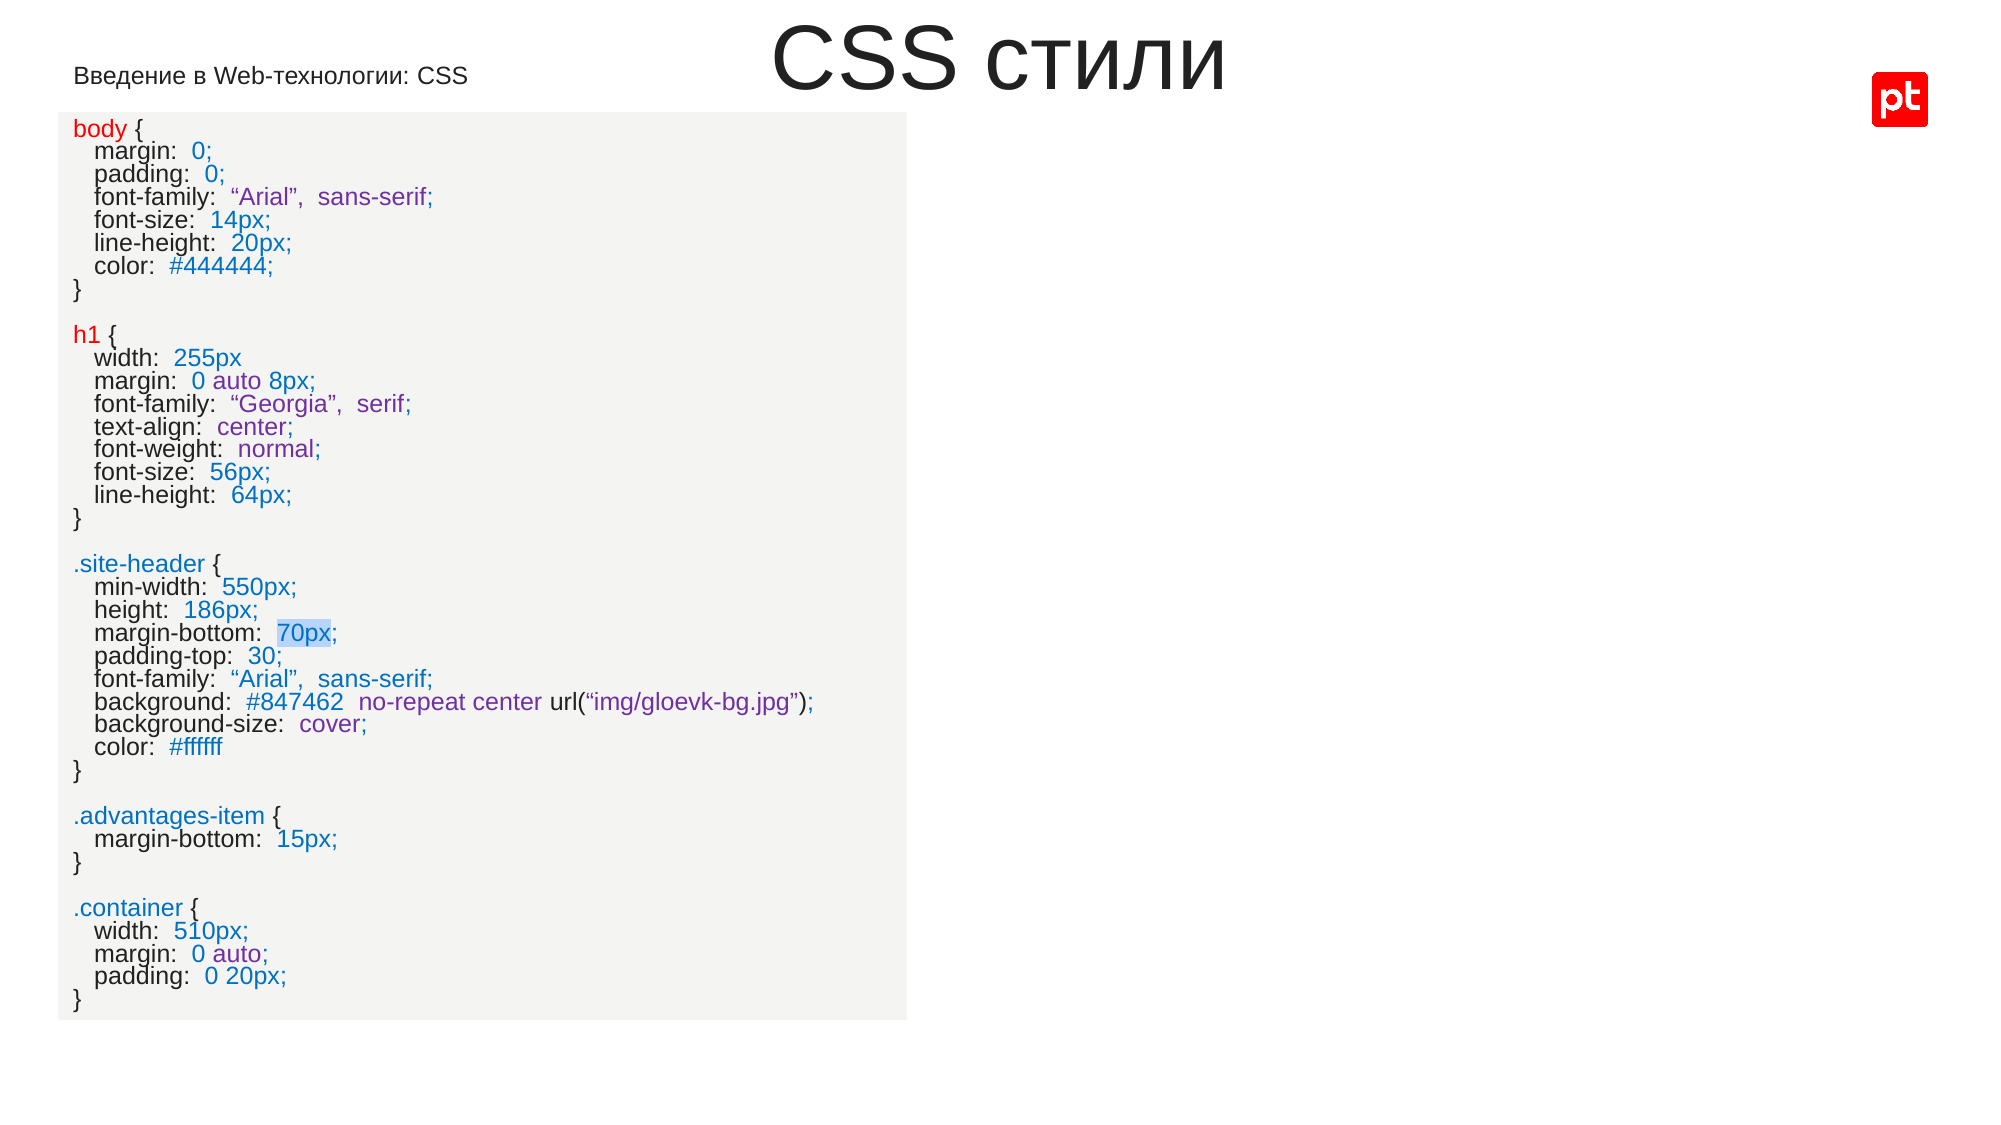

CSS стили
Введение в Web-технологии: CSS
body {
   margin:  0;
   padding:  0;
   font-family:  “Arial”,  sans-serif;
   font-size:  14px;
   line-height:  20px;
   color:  #444444;
}

h1 {
   width:  255px
   margin:  0 auto 8px;
   font-family:  “Georgia”,  serif;
   text-align:  center;
   font-weight:  normal;
   font-size:  56px;
   line-height:  64px;
}

.site-header {
   min-width:  550px;
   height:  186px;
   margin-bottom:  70px;
   padding-top:  30;
   font-family:  “Arial”,  sans-serif;
   background:  #847462  no-repeat center url(“img/gloevk-bg.jpg”);
   background-size:  cover;
   color:  #ffffff
}

.advantages-item {
   margin-bottom:  15px;
}

.container {
   width:  510px;
   margin:  0 auto;
   padding:  0 20px;
}